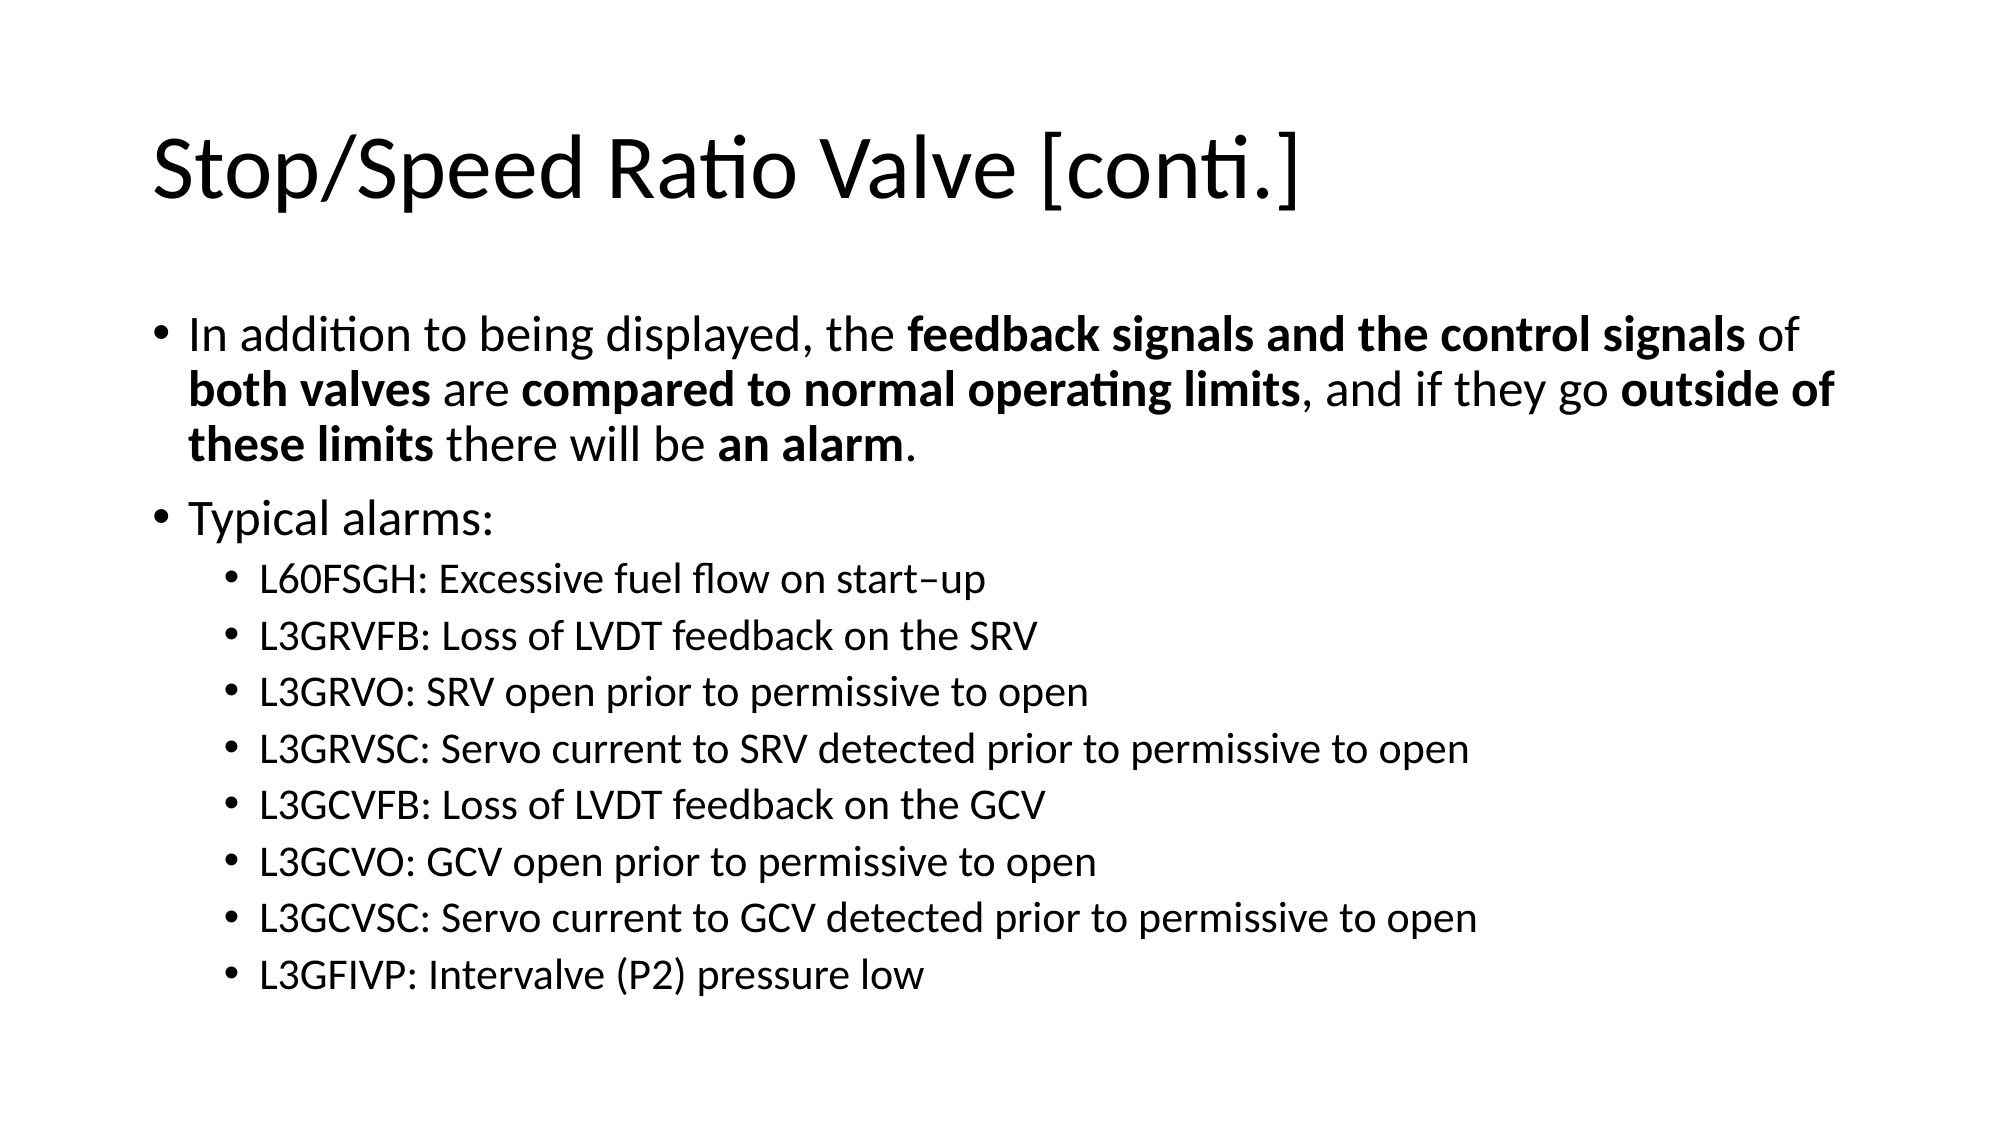

# Stop/Speed Ratio Valve [conti.]
In addition to being displayed, the feedback signals and the control signals of both valves are compared to normal operating limits, and if they go outside of these limits there will be an alarm.
Typical alarms:
L60FSGH: Excessive fuel flow on start–up
L3GRVFB: Loss of LVDT feedback on the SRV
L3GRVO: SRV open prior to permissive to open
L3GRVSC: Servo current to SRV detected prior to permissive to open
L3GCVFB: Loss of LVDT feedback on the GCV
L3GCVO: GCV open prior to permissive to open
L3GCVSC: Servo current to GCV detected prior to permissive to open
L3GFIVP: Intervalve (P2) pressure low